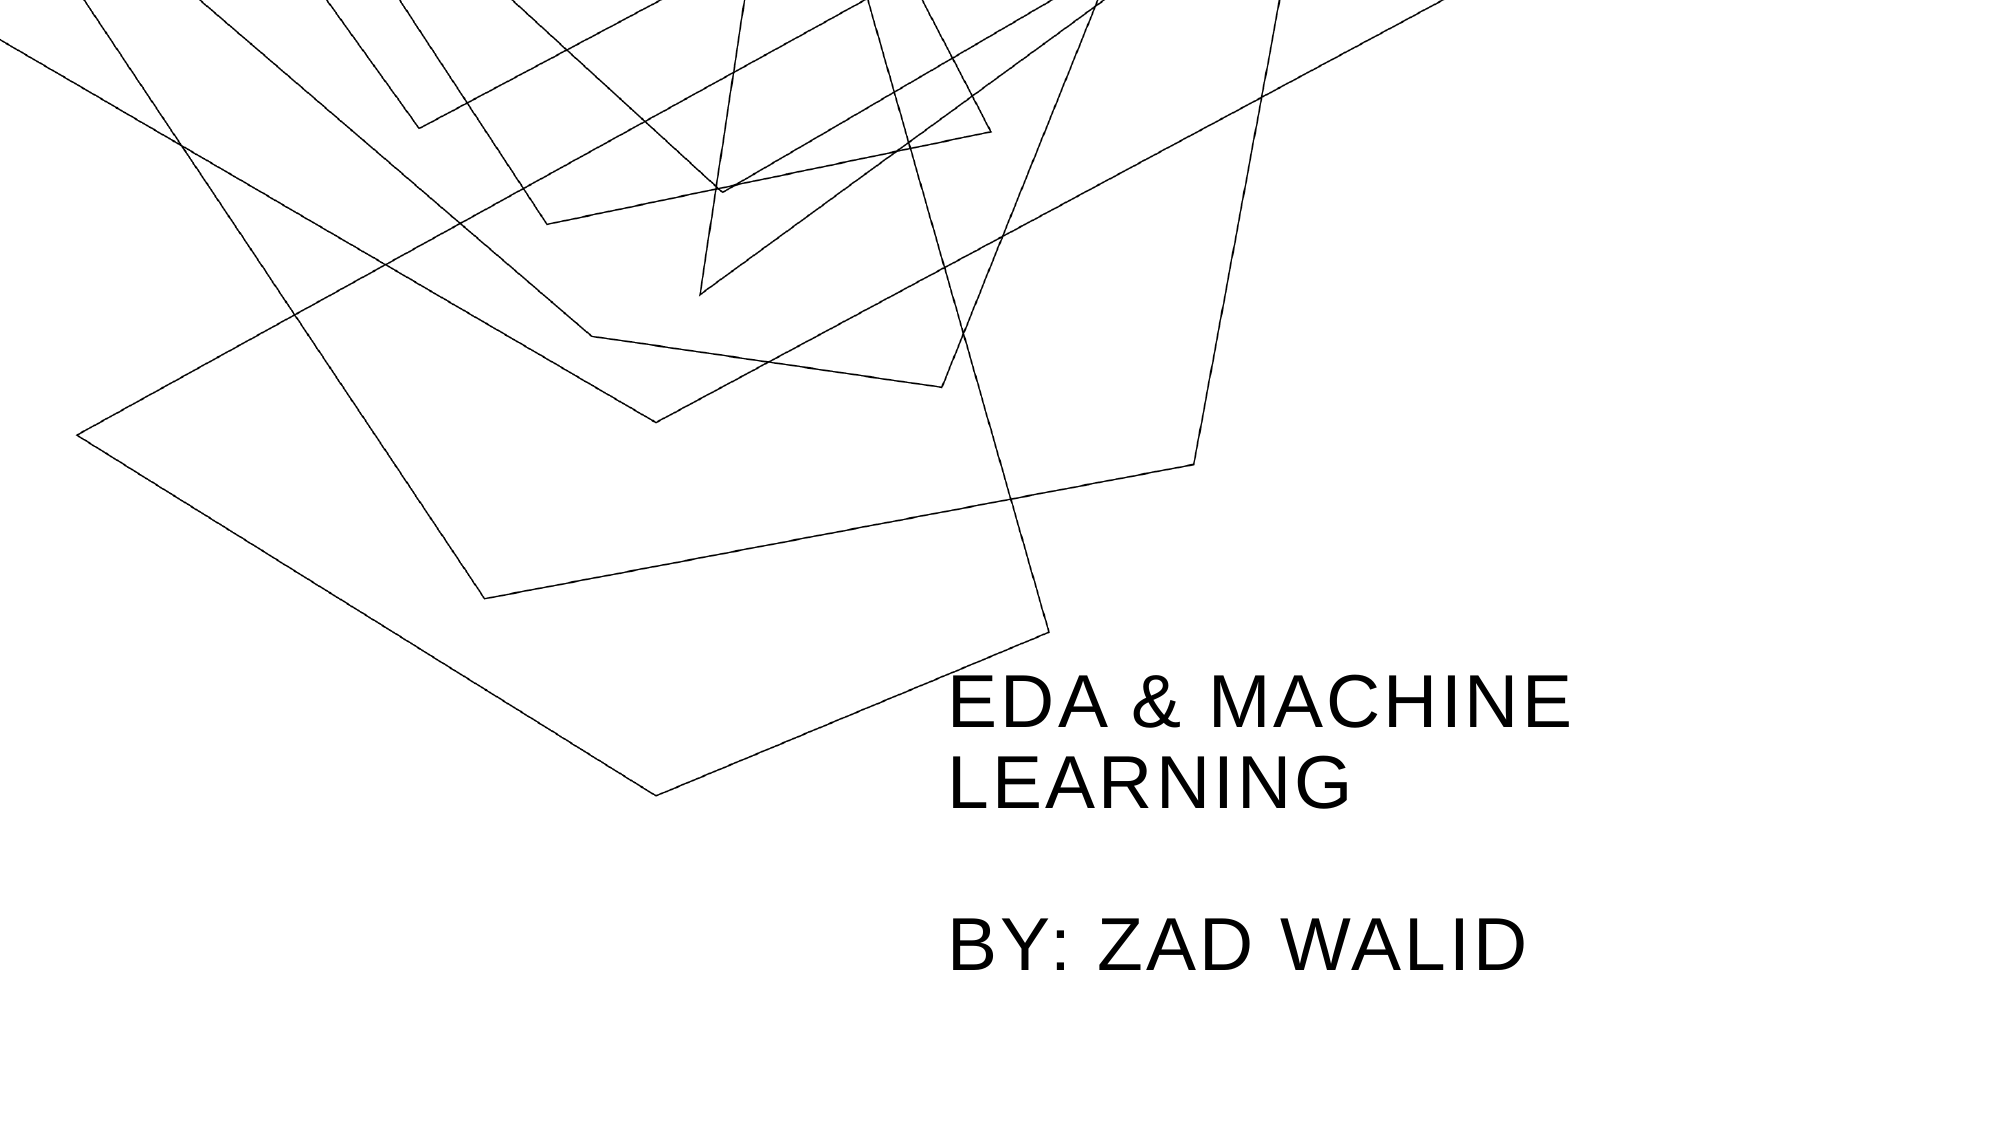

# Eda & Machine learning By: Zad walid